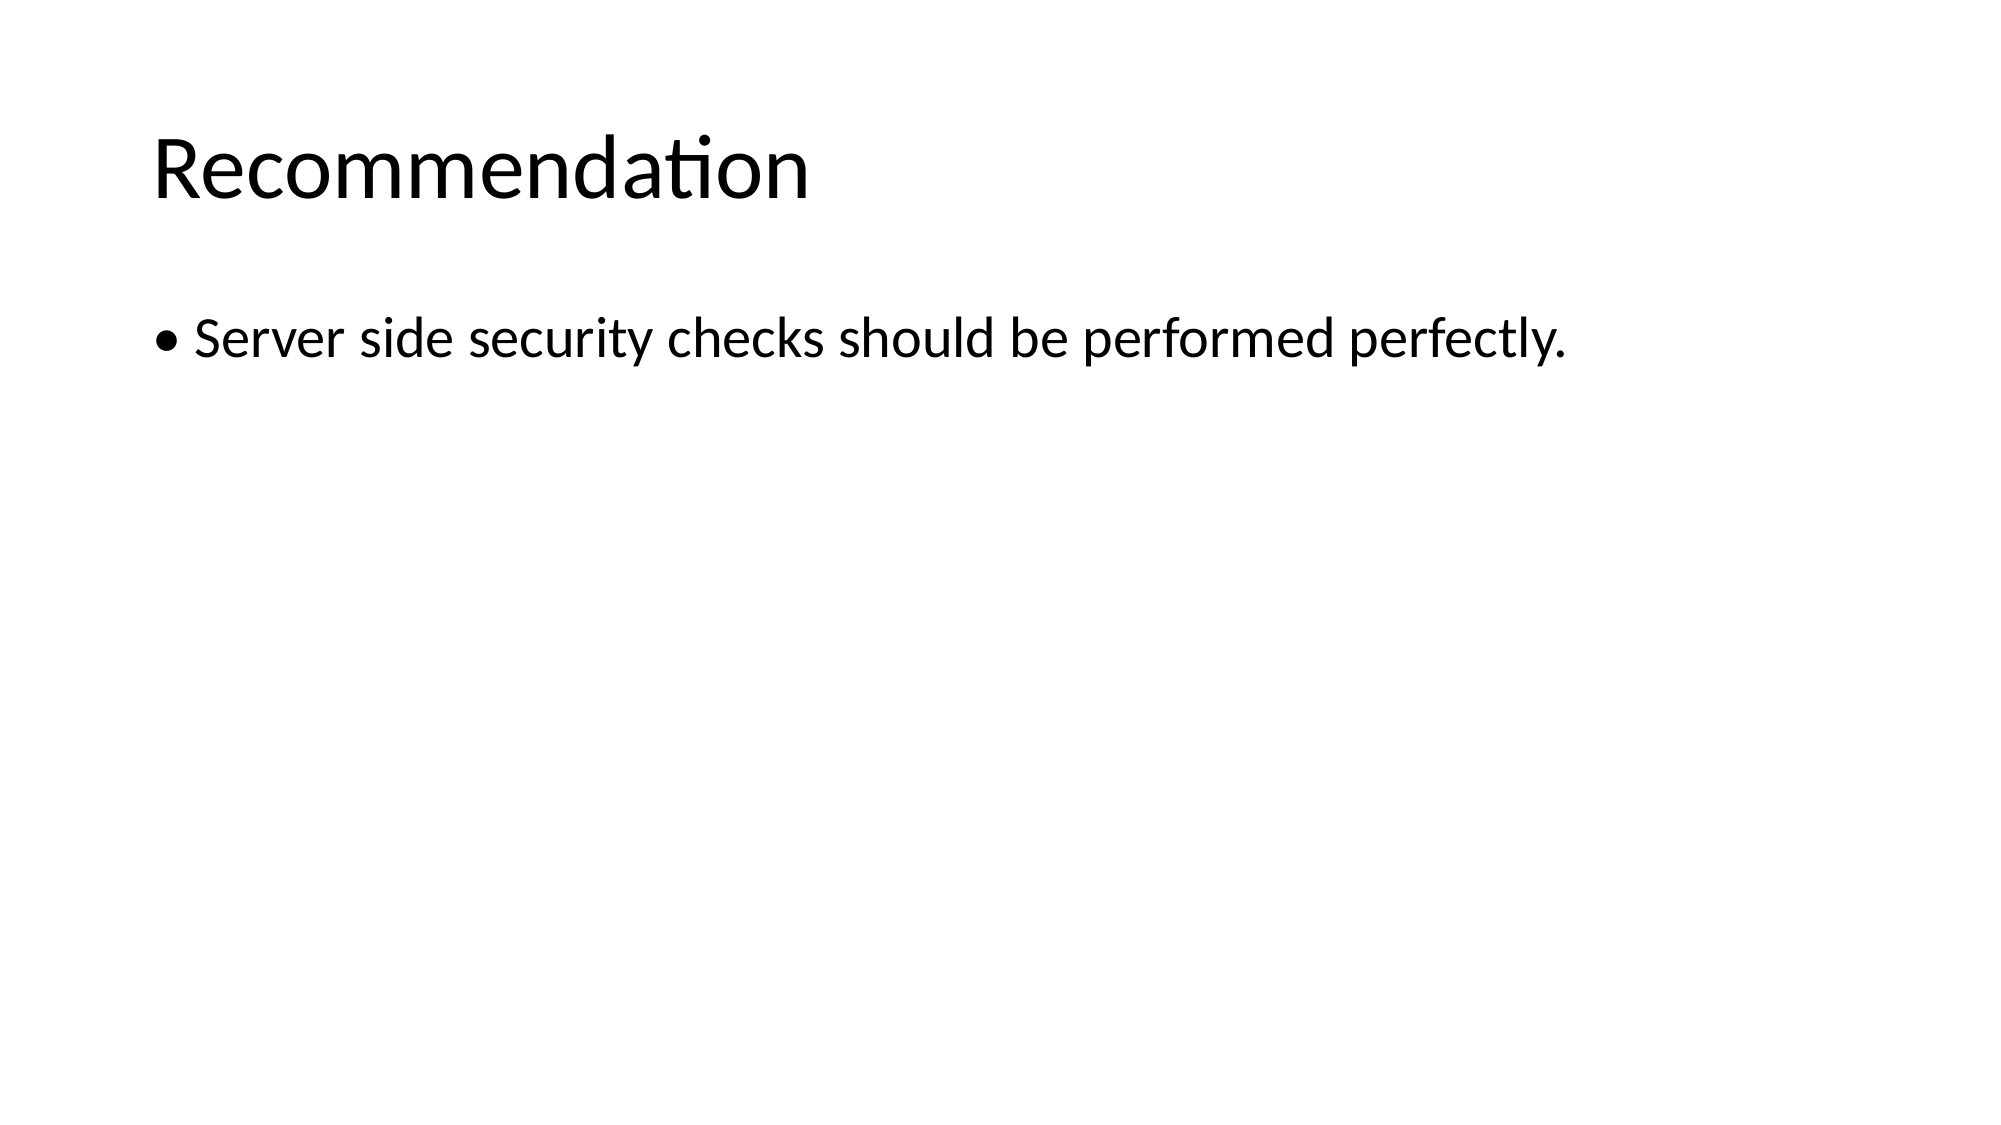

# Recommendation
• Server side security checks should be performed perfectly.